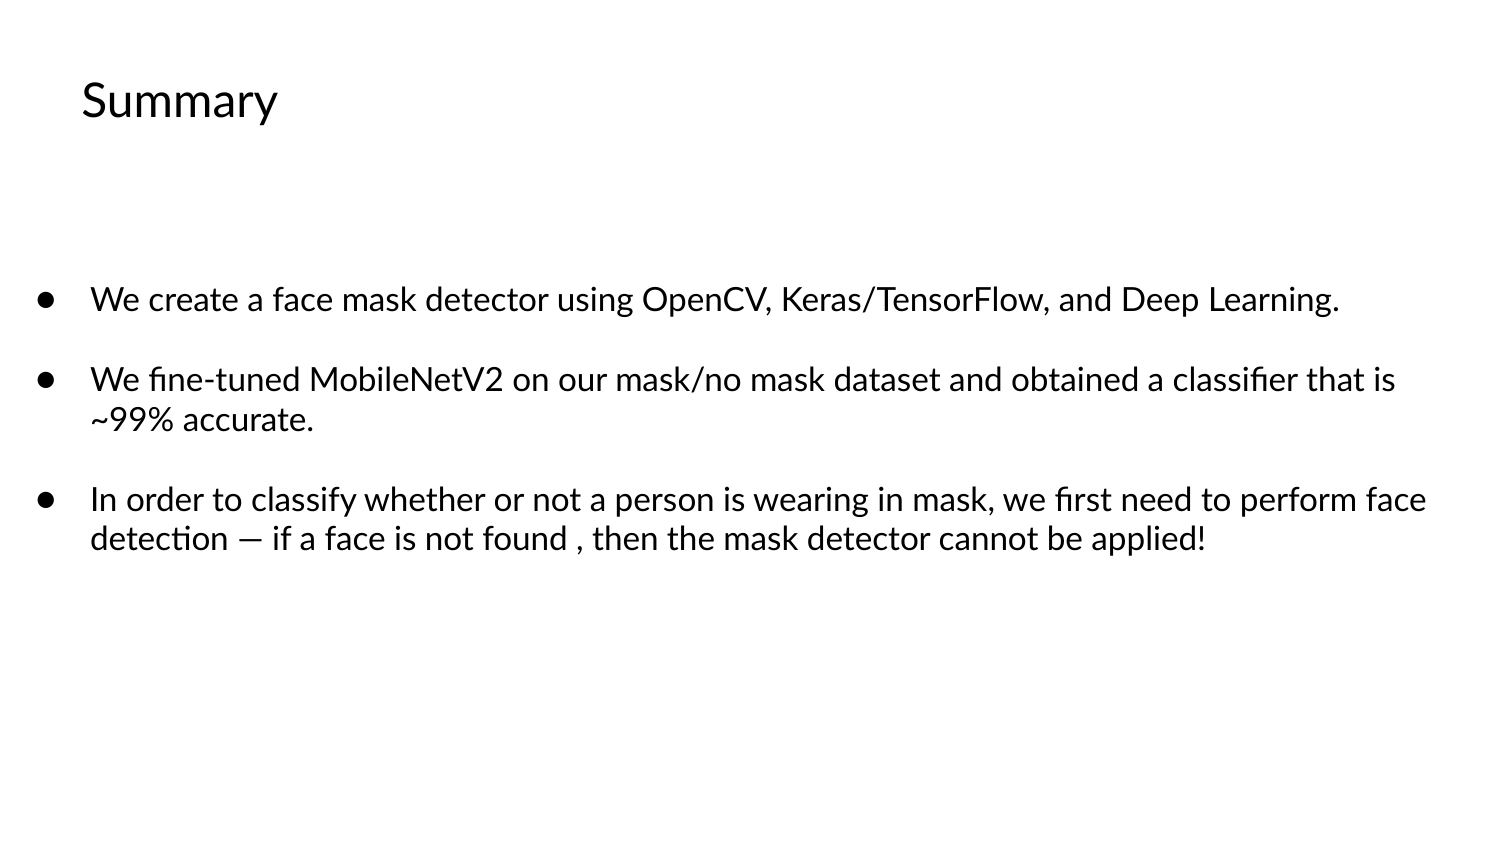

Summary
We create a face mask detector using OpenCV, Keras/TensorFlow, and Deep Learning.

We fine-tuned MobileNetV2 on our mask/no mask dataset and obtained a classifier that is ~99% accurate.

In order to classify whether or not a person is wearing in mask, we first need to perform face detection — if a face is not found , then the mask detector cannot be applied!